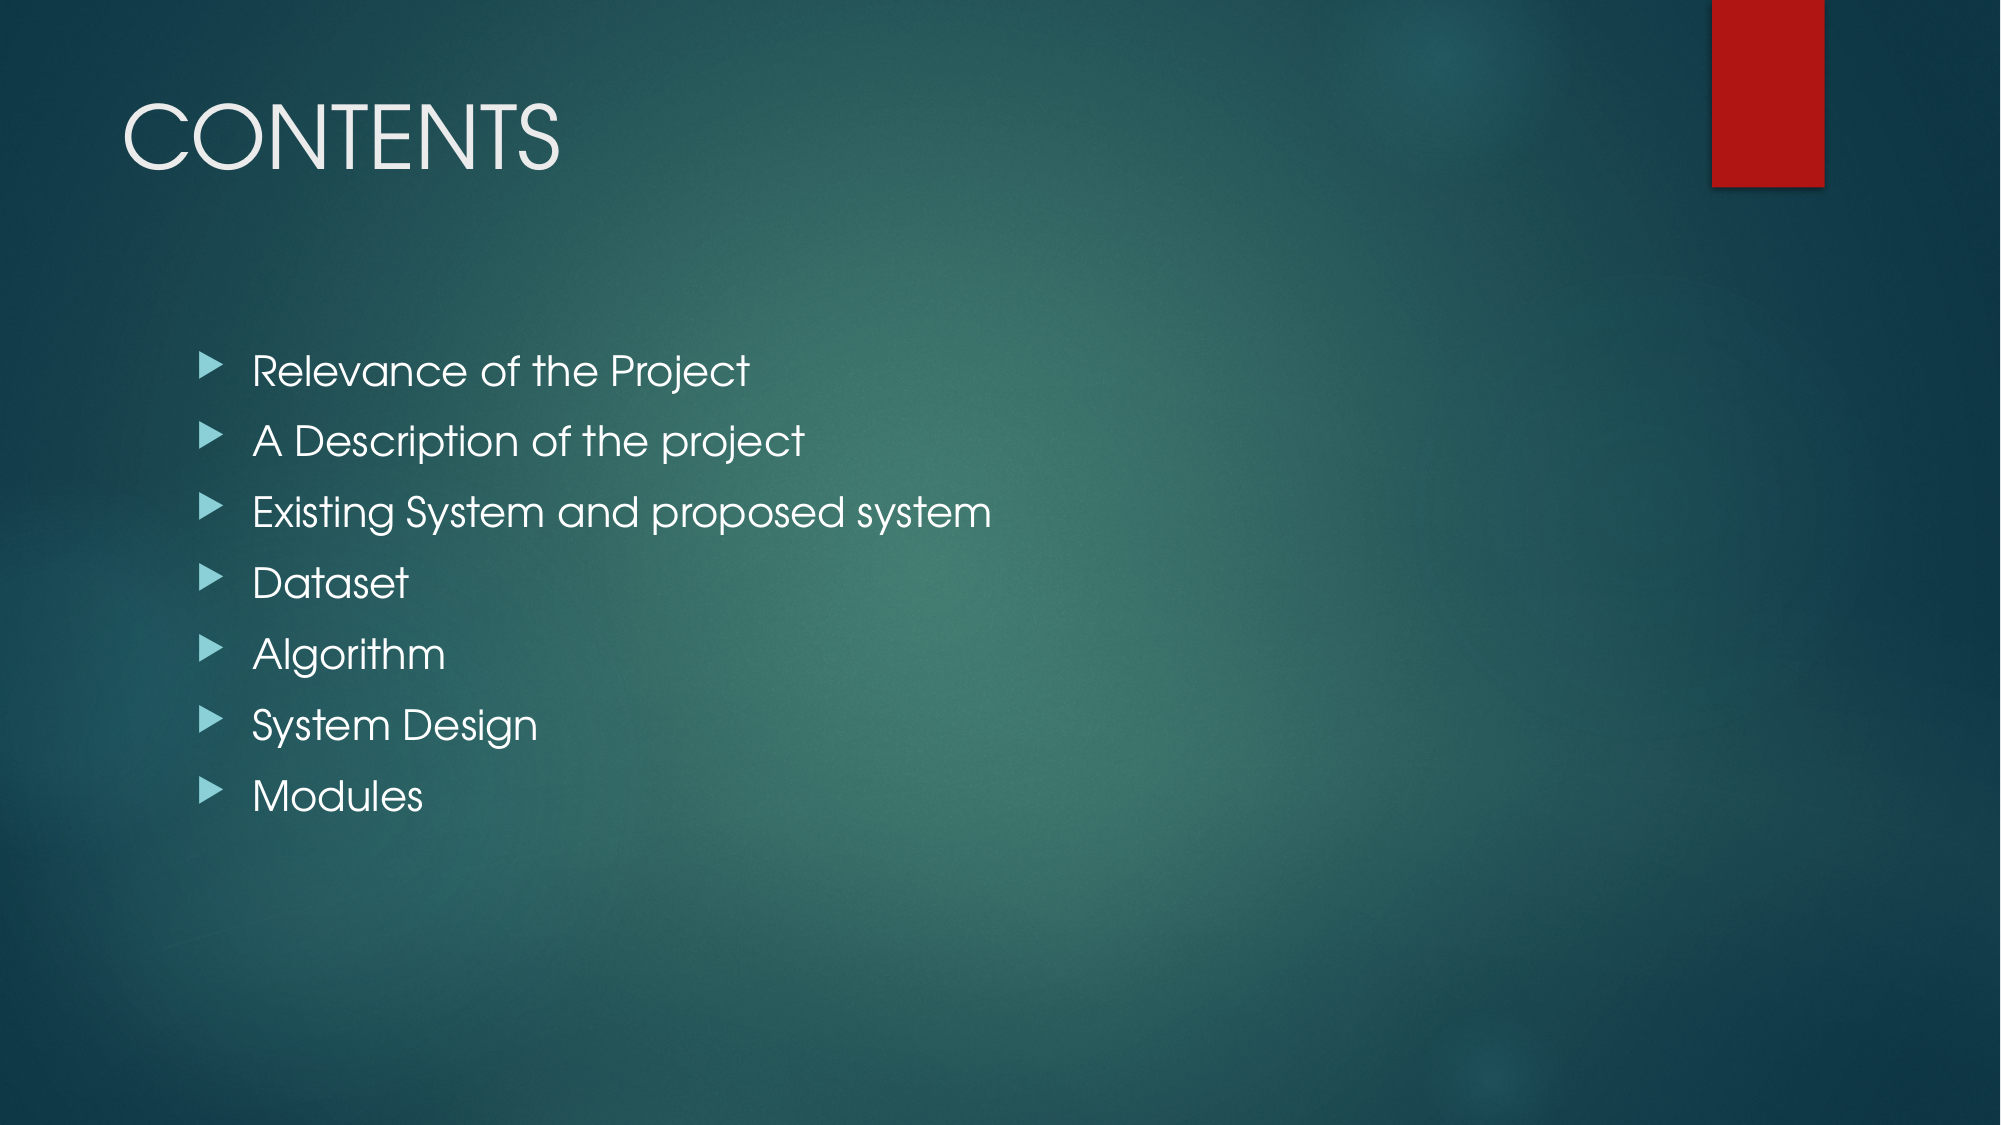

# CONTENTS
Relevance of the Project
A Description of the project
Existing System and proposed system
Dataset
Algorithm
System Design
Modules